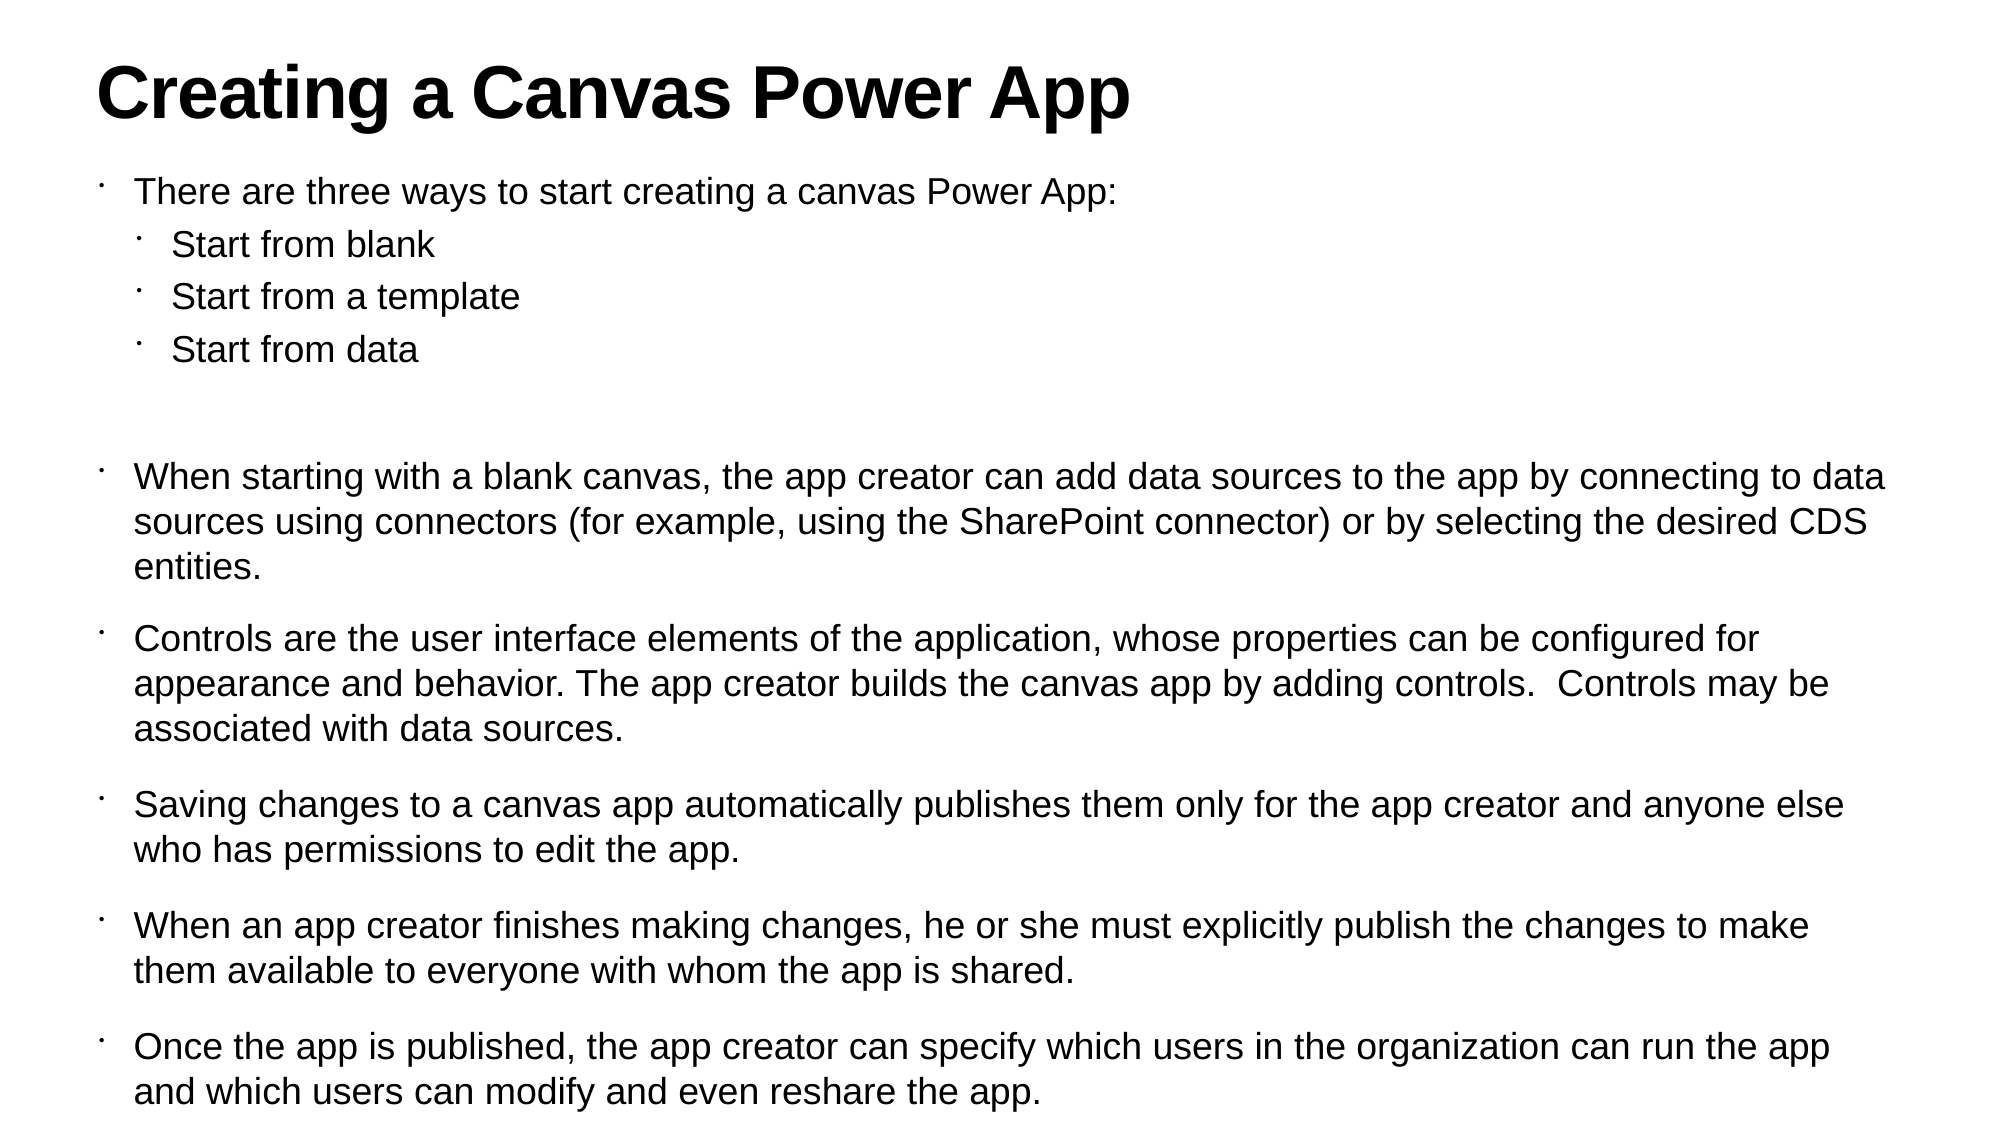

# Creating a Canvas Power App
There are three ways to start creating a canvas Power App:
Start from blank
Start from a template
Start from data

When starting with a blank canvas, the app creator can add data sources to the app by connecting to data sources using connectors (for example, using the SharePoint connector) or by selecting the desired CDS entities.
Controls are the user interface elements of the application, whose properties can be configured for appearance and behavior. The app creator builds the canvas app by adding controls.  Controls may be associated with data sources.

Saving changes to a canvas app automatically publishes them only for the app creator and anyone else who has permissions to edit the app.

When an app creator finishes making changes, he or she must explicitly publish the changes to make them available to everyone with whom the app is shared.

Once the app is published, the app creator can specify which users in the organization can run the app and which users can modify and even reshare the app.